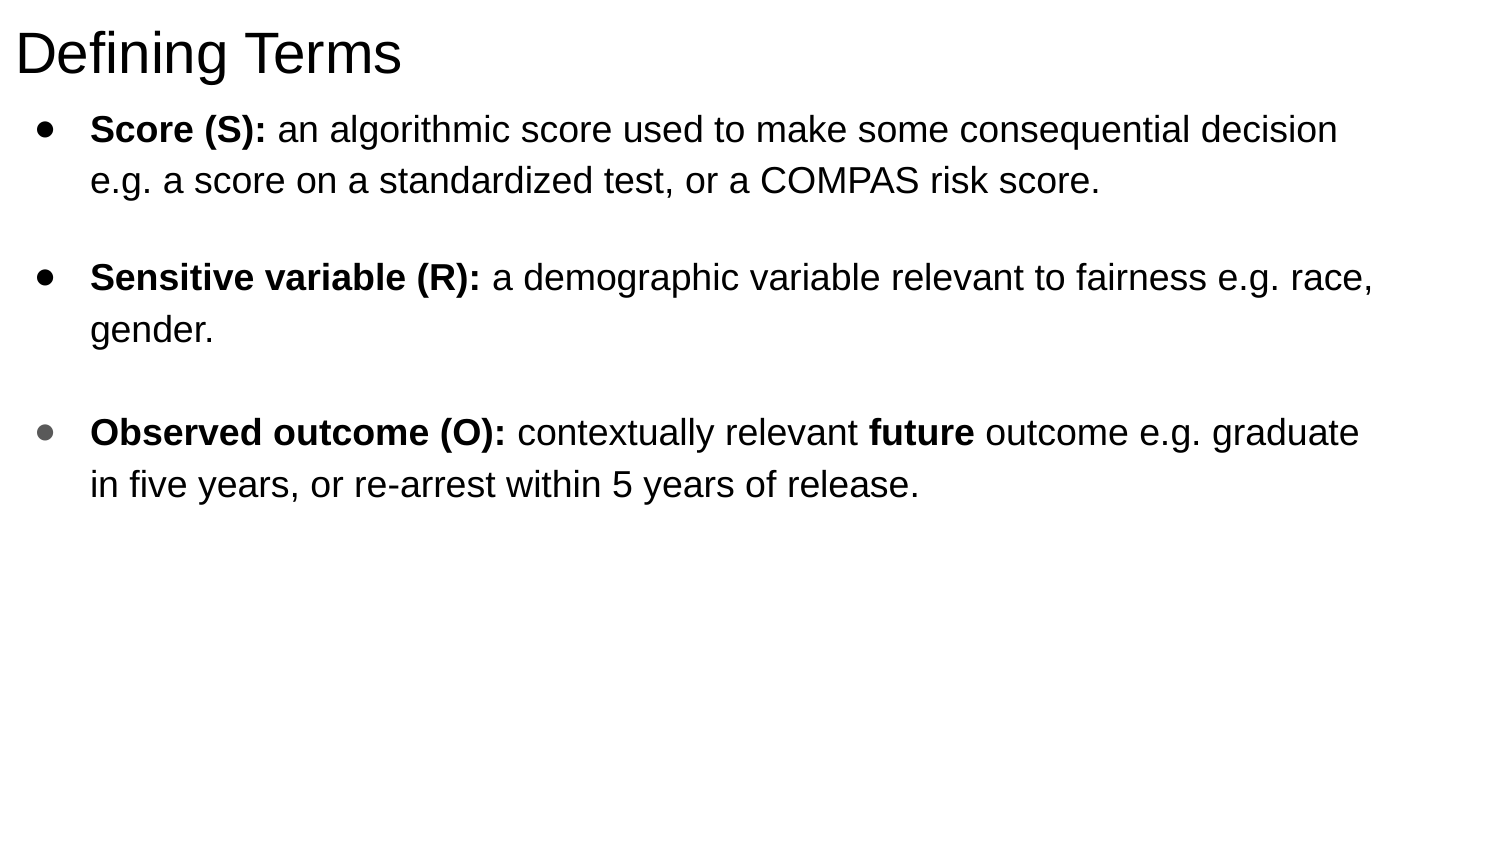

# Defining Terms
Score (S): an algorithmic score used to make some consequential decision e.g. a score on a standardized test, or a COMPAS risk score.
Sensitive variable (R): a demographic variable relevant to fairness e.g. race, gender.
Observed outcome (O): contextually relevant future outcome e.g. graduate in five years, or re-arrest within 5 years of release.